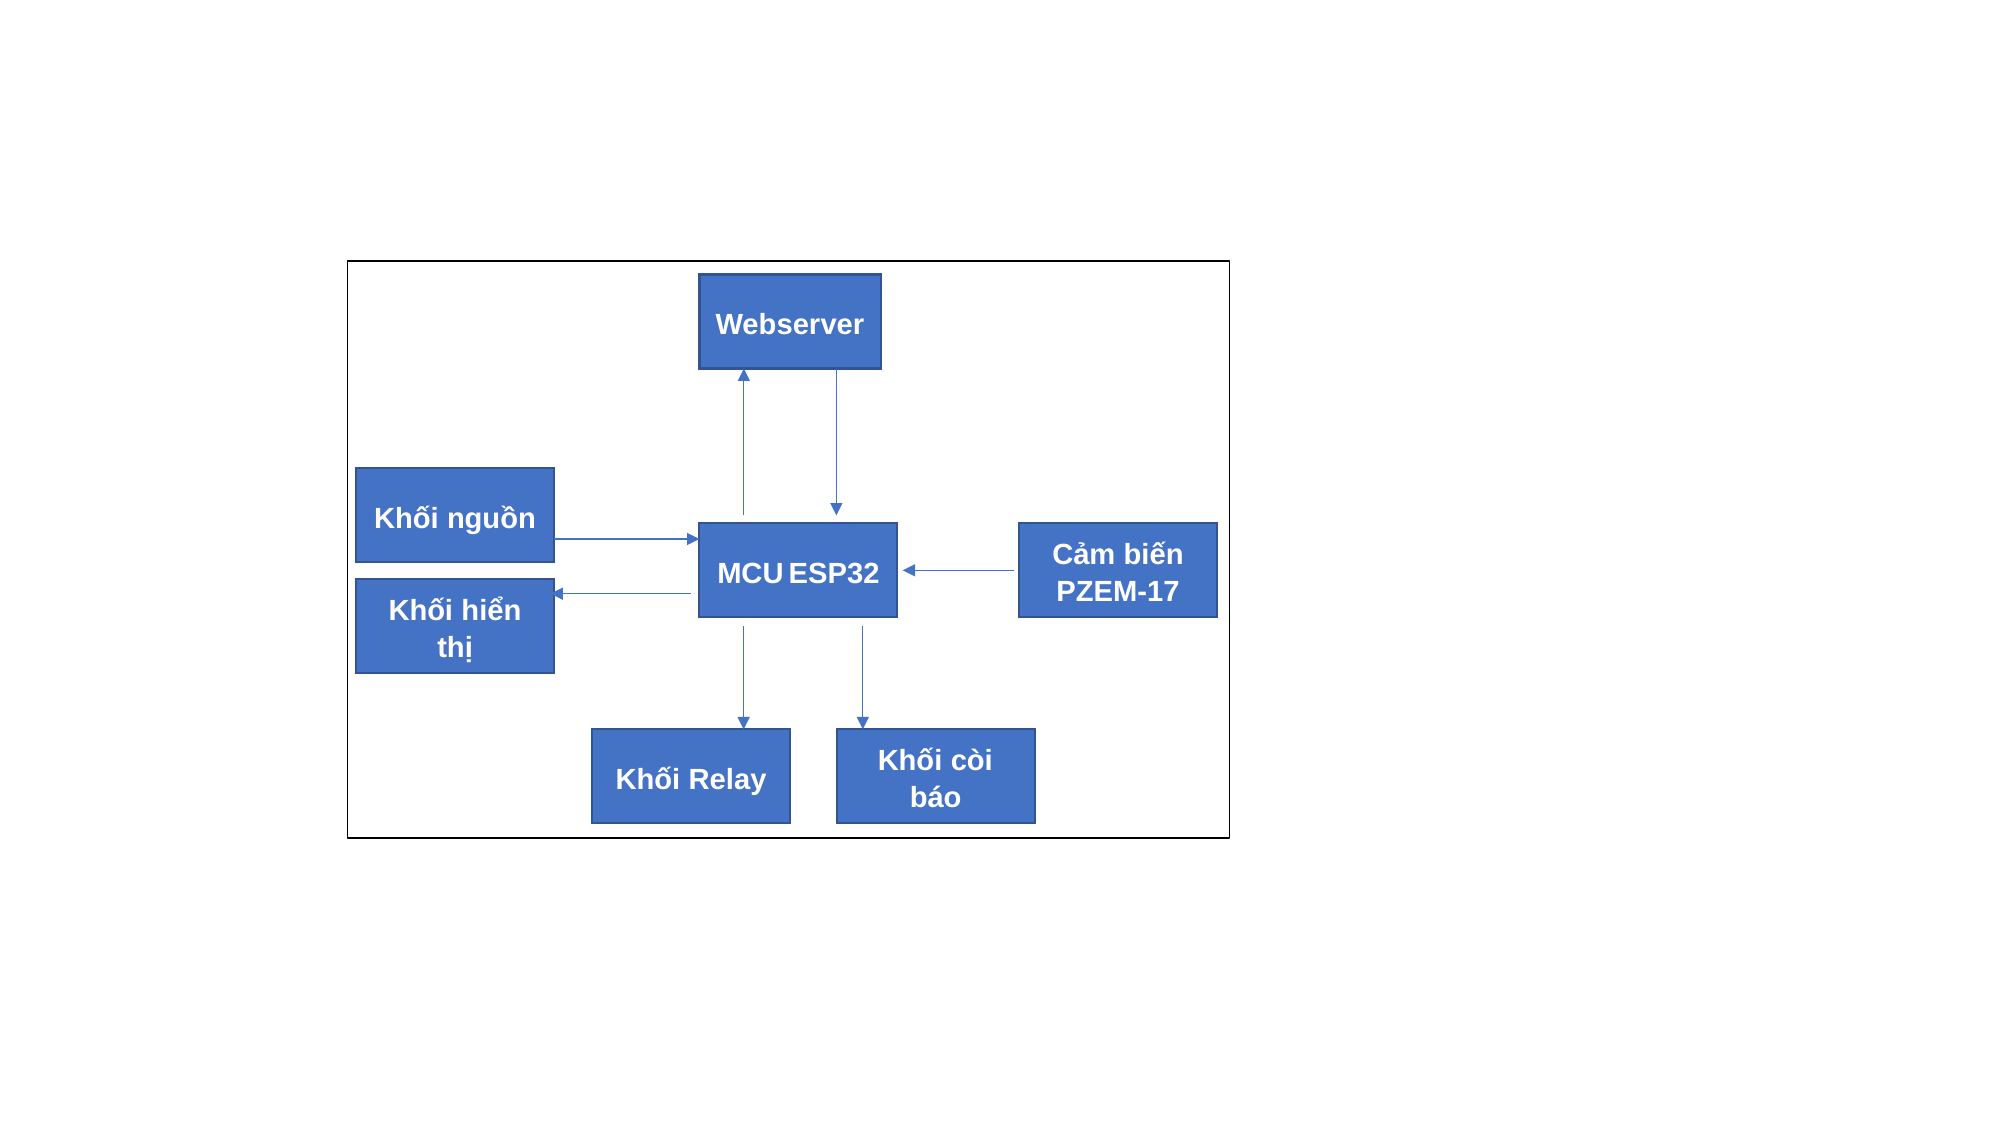

Webserver
Khối nguồn
Cảm biến PZEM-17
MCU ESP32
Khối hiển thị
Khối còi báo
Khối Relay